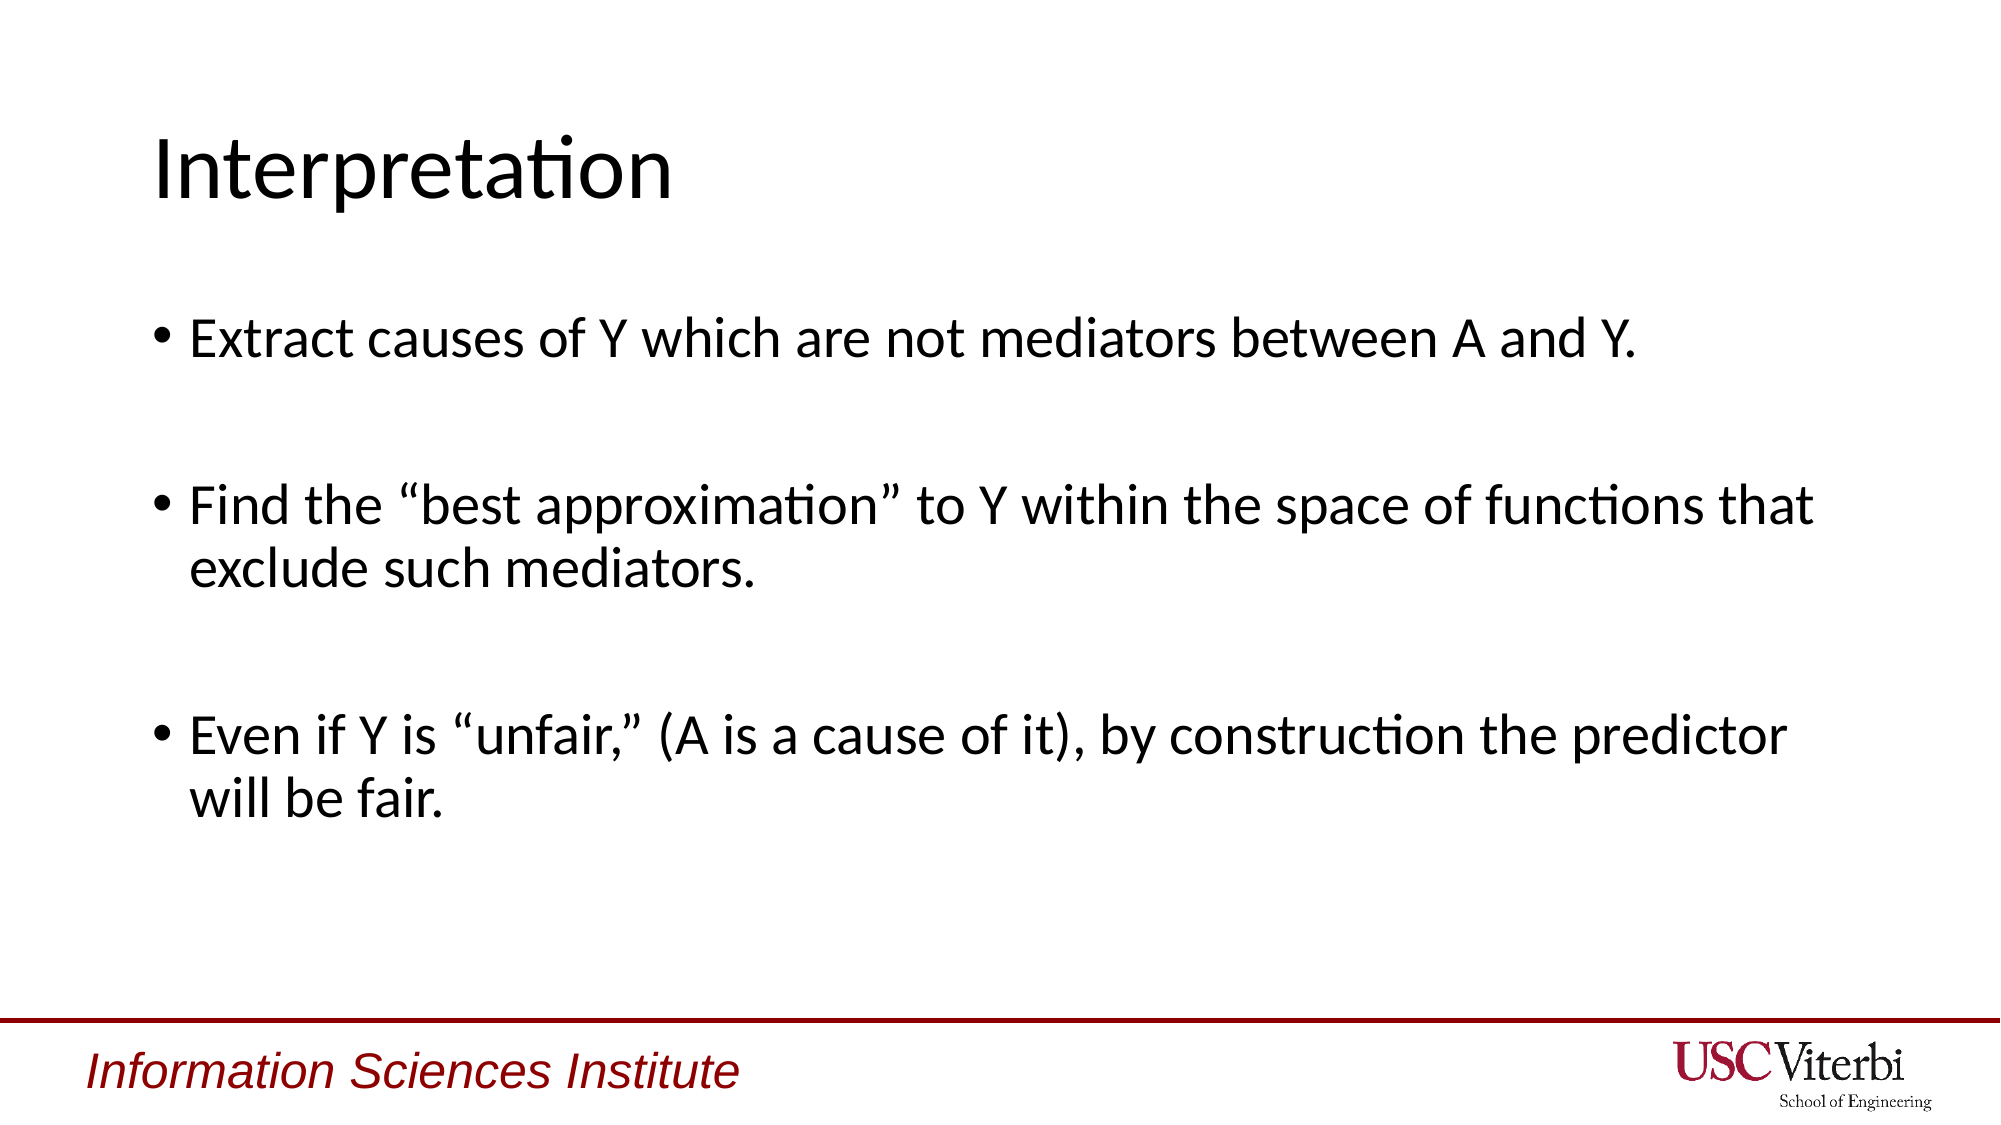

# Interpretation
Extract causes of Y which are not mediators between A and Y.

Find the “best approximation” to Y within the space of functions that exclude such mediators.

Even if Y is “unfair,” (A is a cause of it), by construction the predictor will be fair.